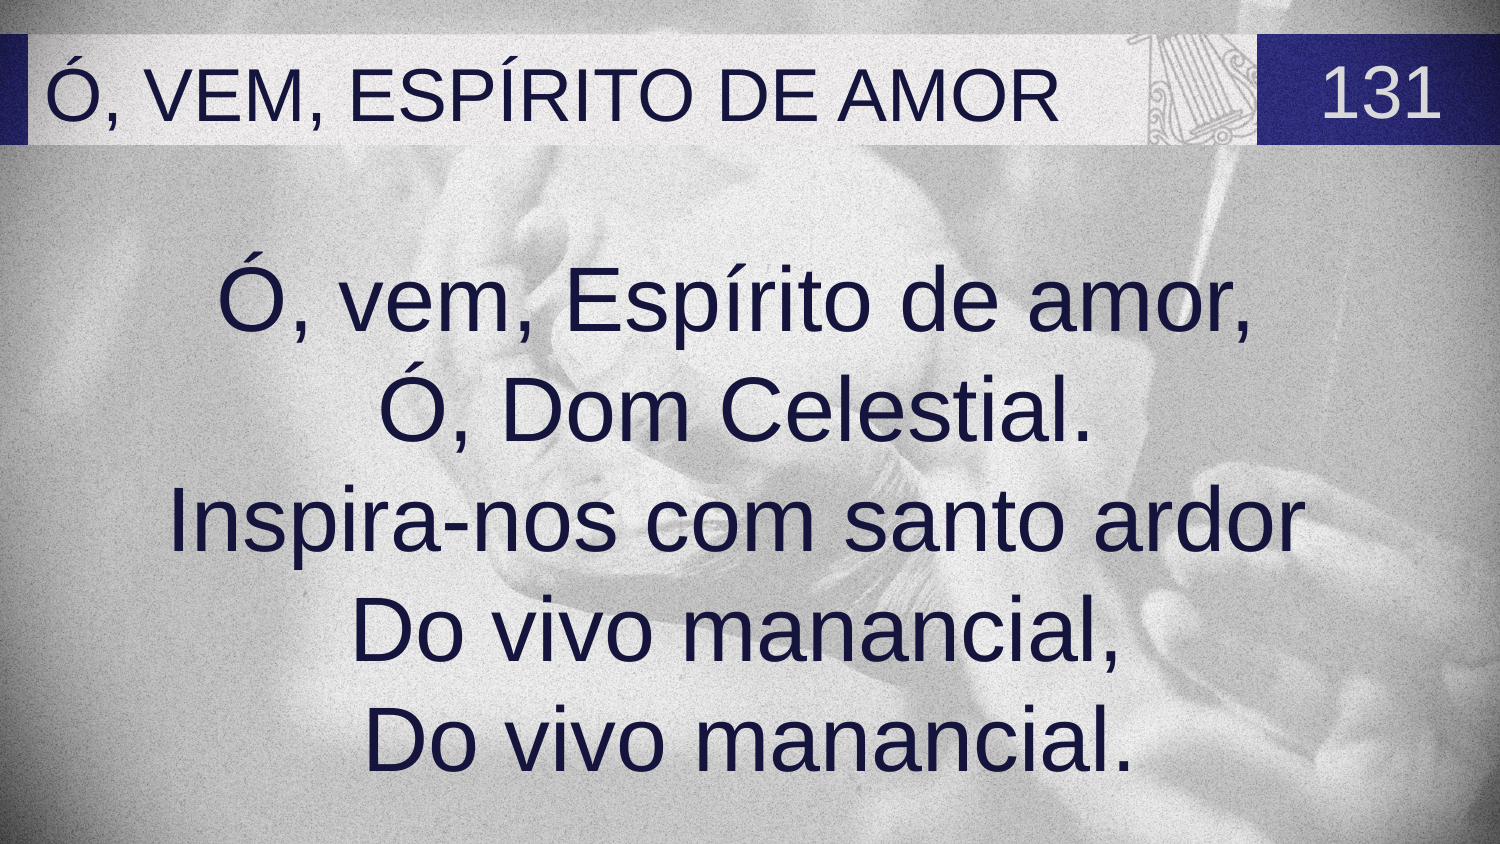

# Ó, VEM, ESPÍRITO DE AMOR
131
Ó, vem, Espírito de amor,
Ó, Dom Celestial.
Inspira-nos com santo ardor
Do vivo manancial,
Do vivo manancial.